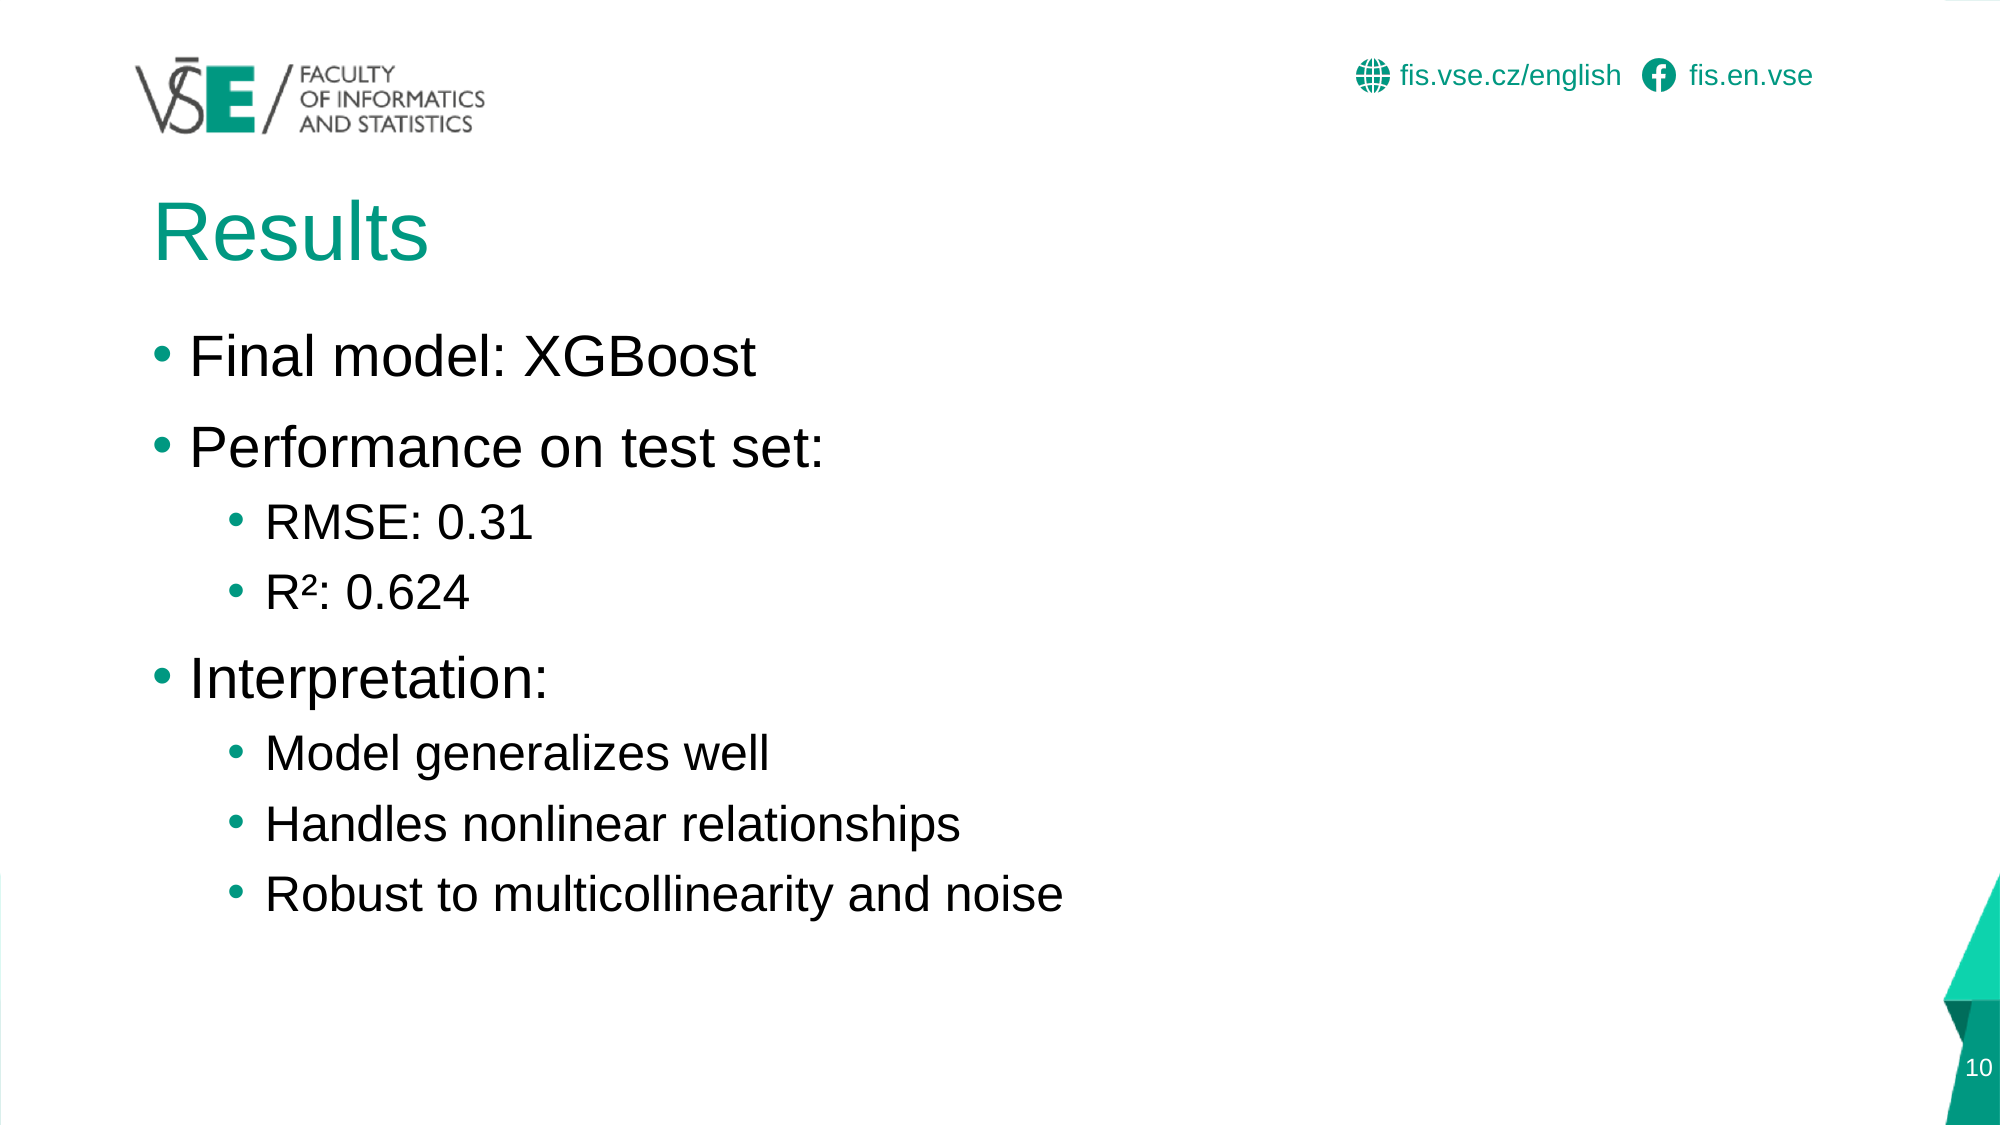

# Results
Final model: XGBoost
Performance on test set:
RMSE: 0.31
R²: 0.624
Interpretation:
Model generalizes well
Handles nonlinear relationships
Robust to multicollinearity and noise